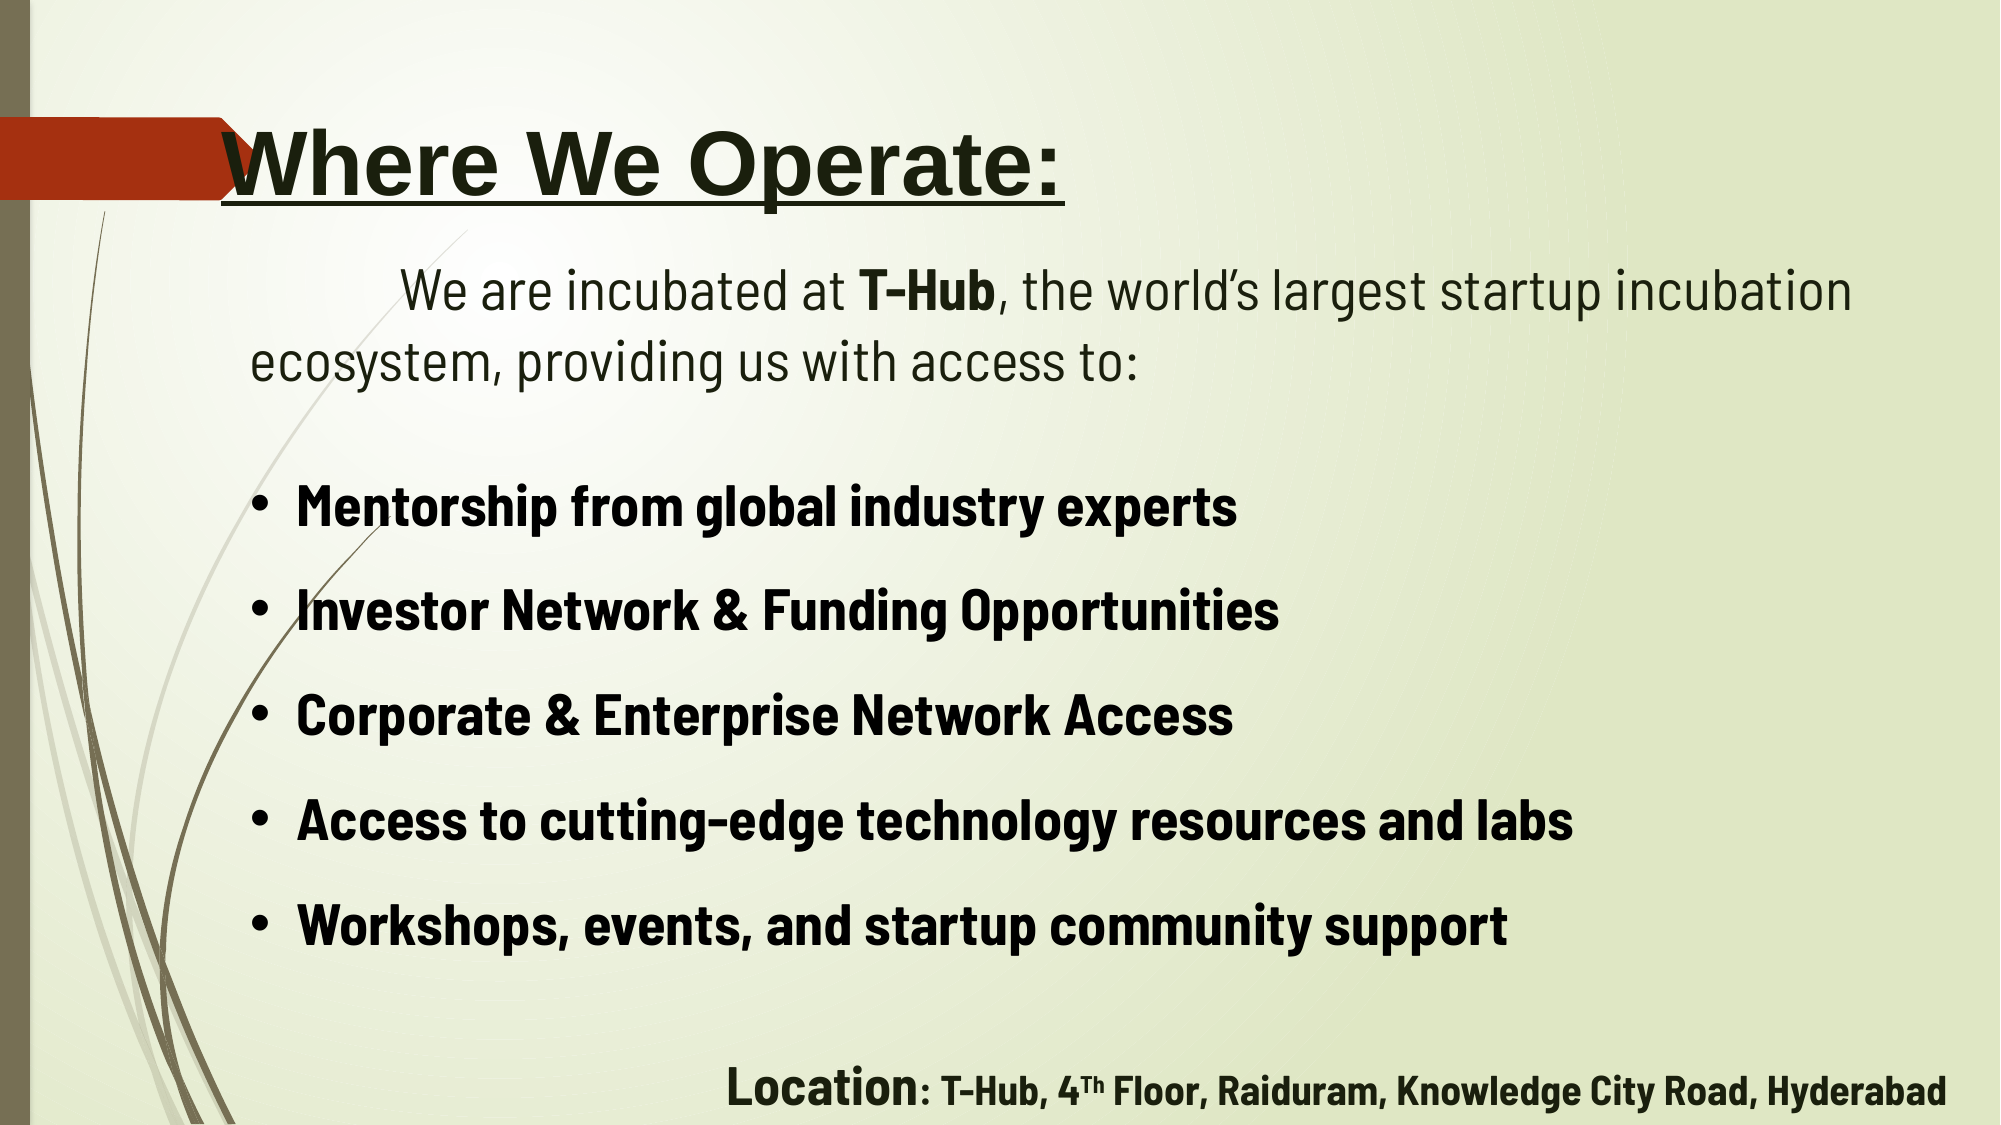

Where We Operate:
	We are incubated at T-Hub, the world’s largest startup incubation ecosystem, providing us with access to:

Mentorship from global industry experts
Investor Network & Funding Opportunities
Corporate & Enterprise Network Access
Access to cutting-edge technology resources and labs
Workshops, events, and startup community support
Location: T-Hub, 4Th Floor, Raiduram, Knowledge City Road, Hyderabad